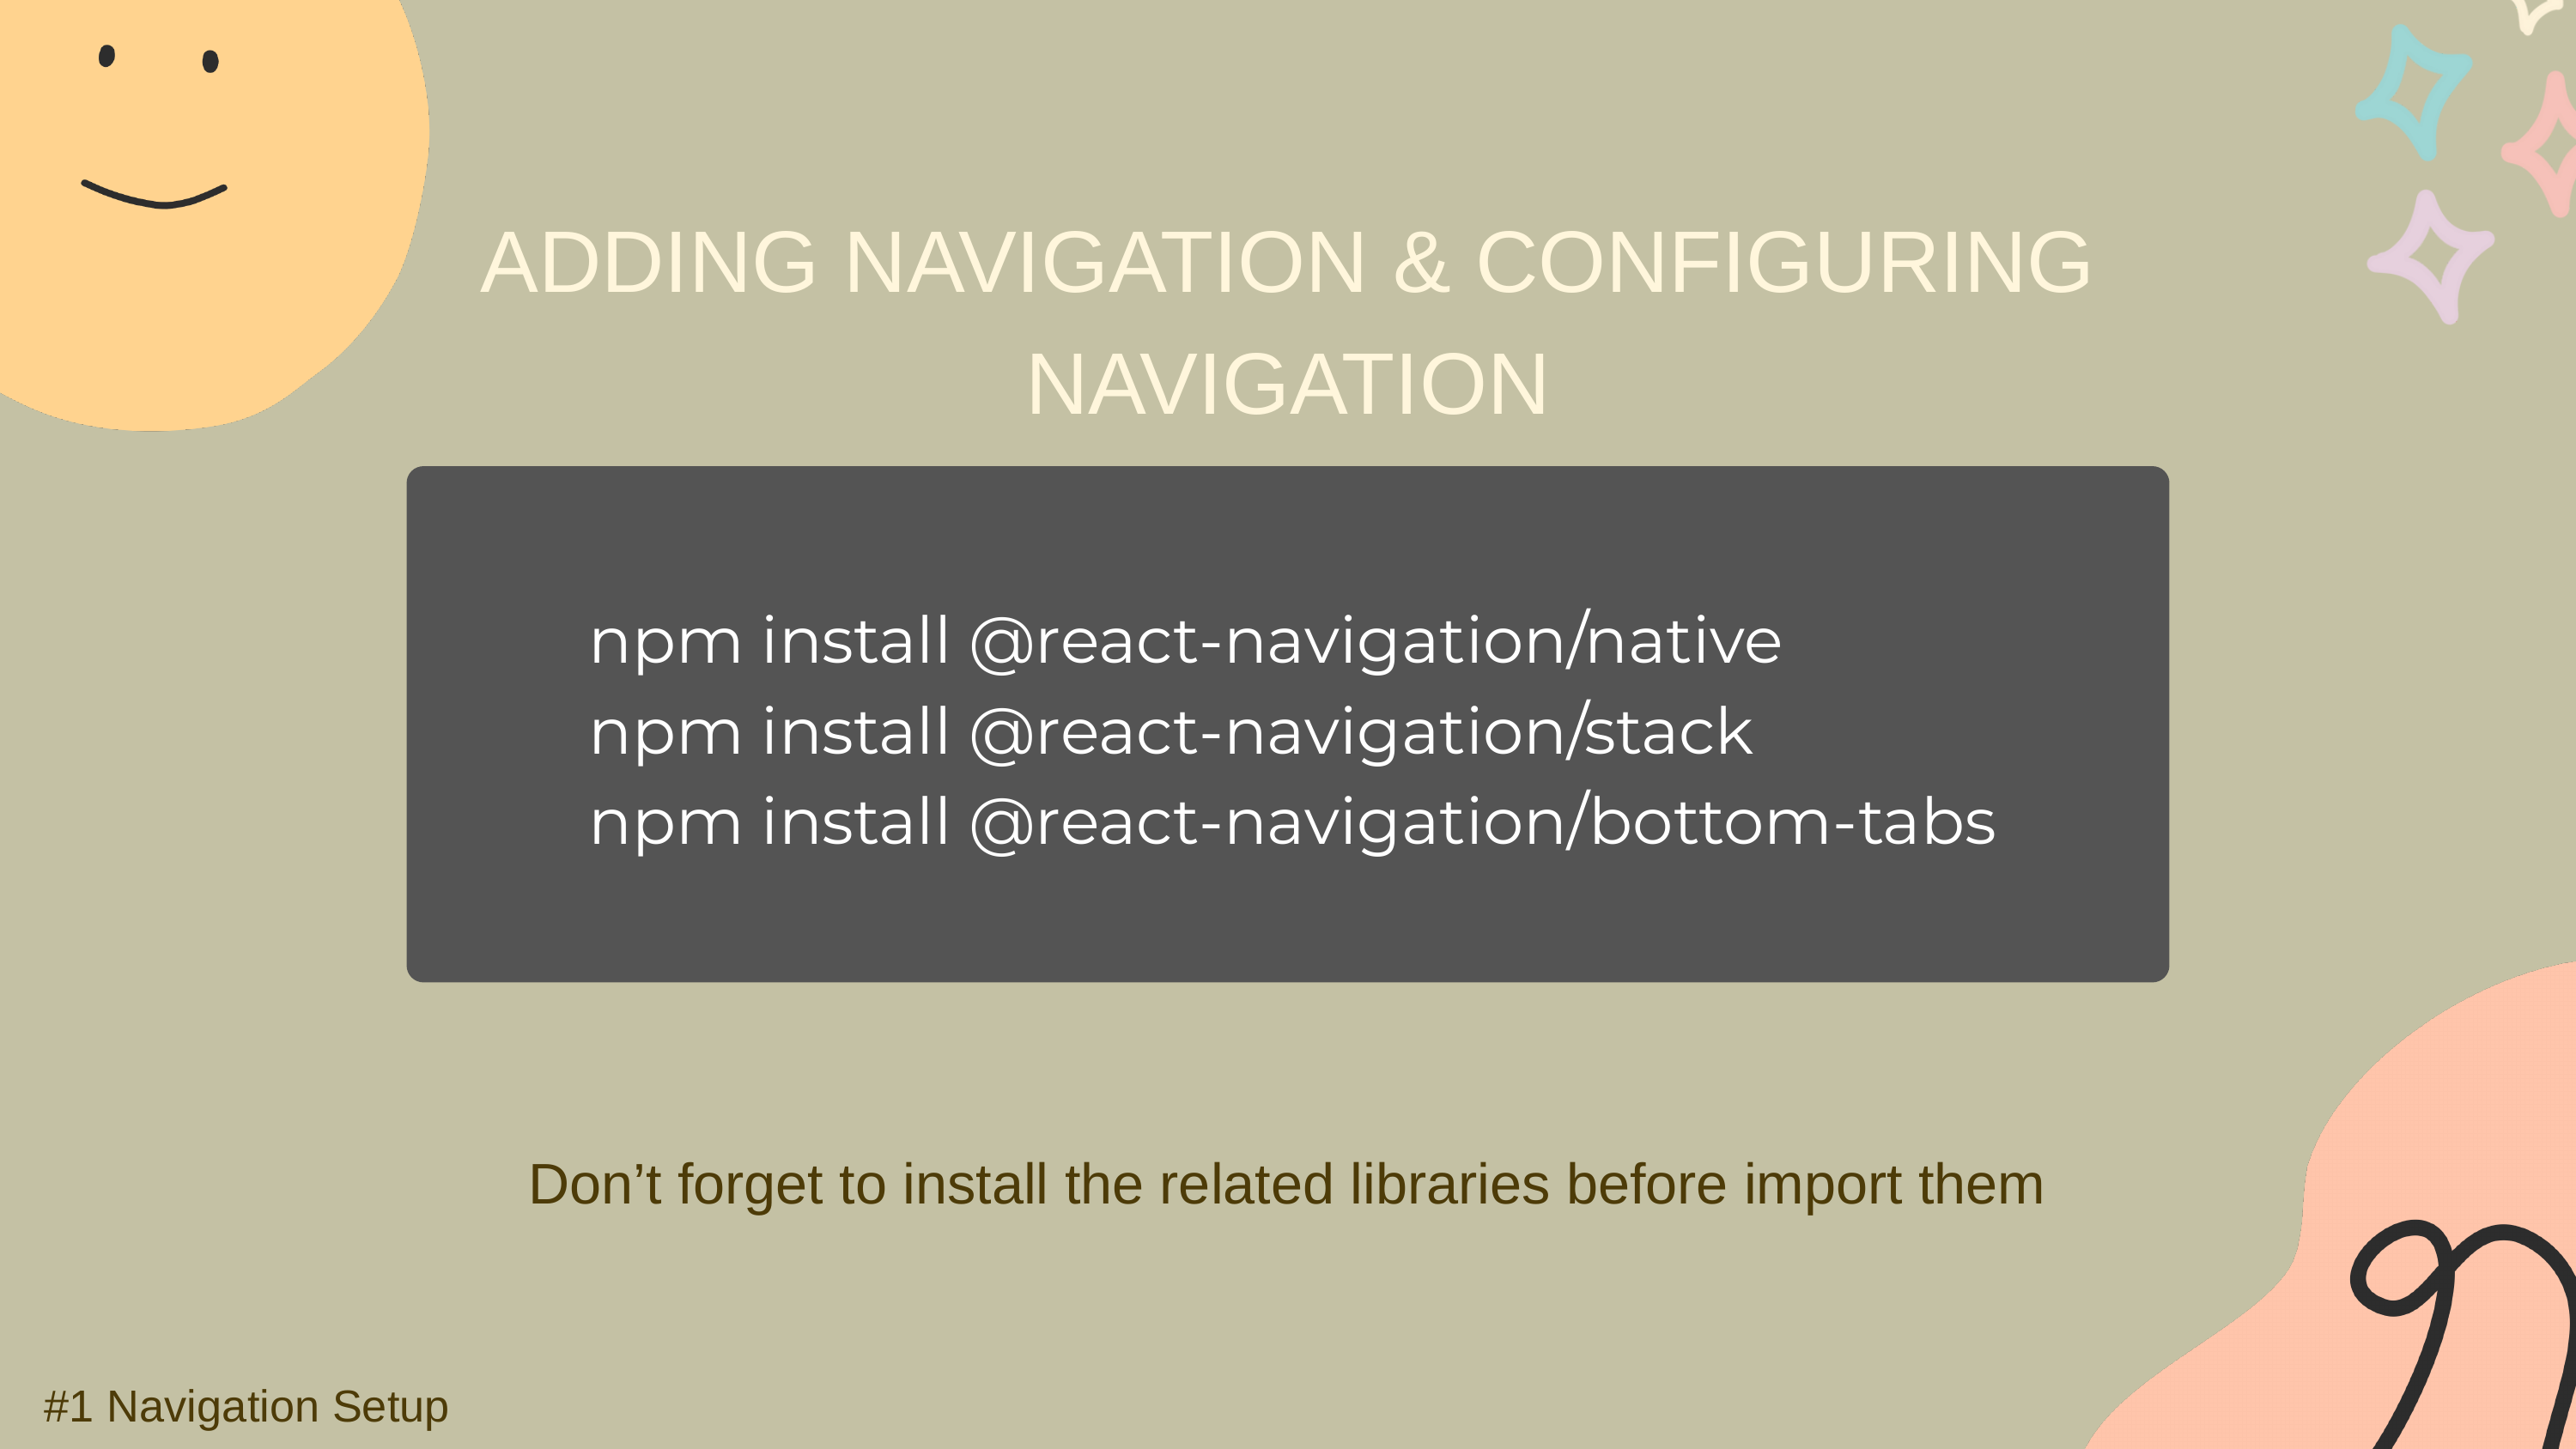

ADDING NAVIGATION & CONFIGURING NAVIGATION

 npm install @react-navigation/native
 npm install @react-navigation/stack
 npm install @react-navigation/bottom-tabs

Don’t forget to install the related libraries before import them
#1 Navigation Setup